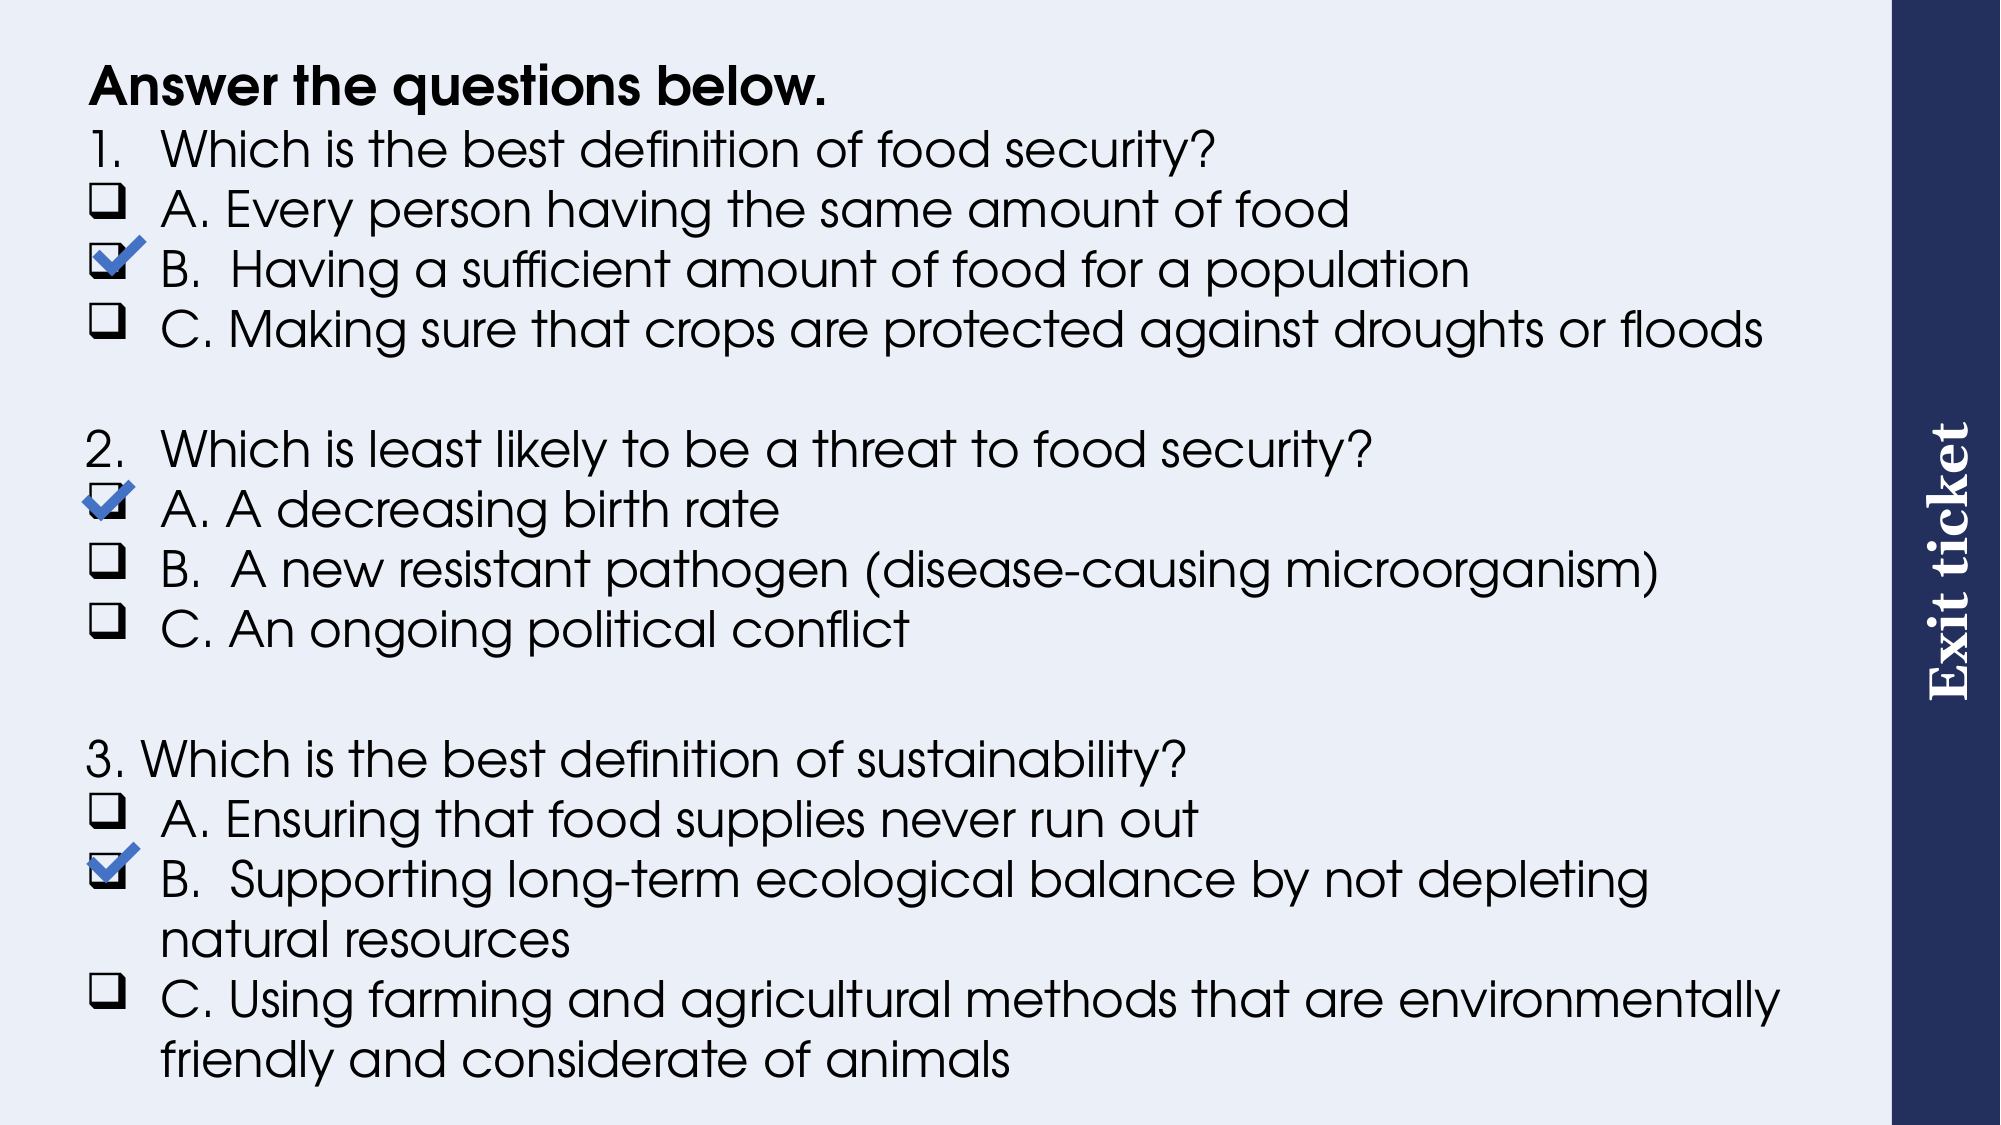

# Answer the questions below.
Which is the best definition of food security?
A. Every person having the same amount of food
B.  Having a sufficient amount of food for a population
C. Making sure that crops are protected against droughts or floods

2. 	Which is least likely to be a threat to food security?
A. A decreasing birth rate
B.  A new resistant pathogen (disease-causing microorganism)
C. An ongoing political conflict

3. Which is the best definition of sustainability?
A. Ensuring that food supplies never run out
B.  Supporting long-term ecological balance by not depleting natural resources
C. Using farming and agricultural methods that are environmentally friendly and considerate of animals

✓
✓
✓